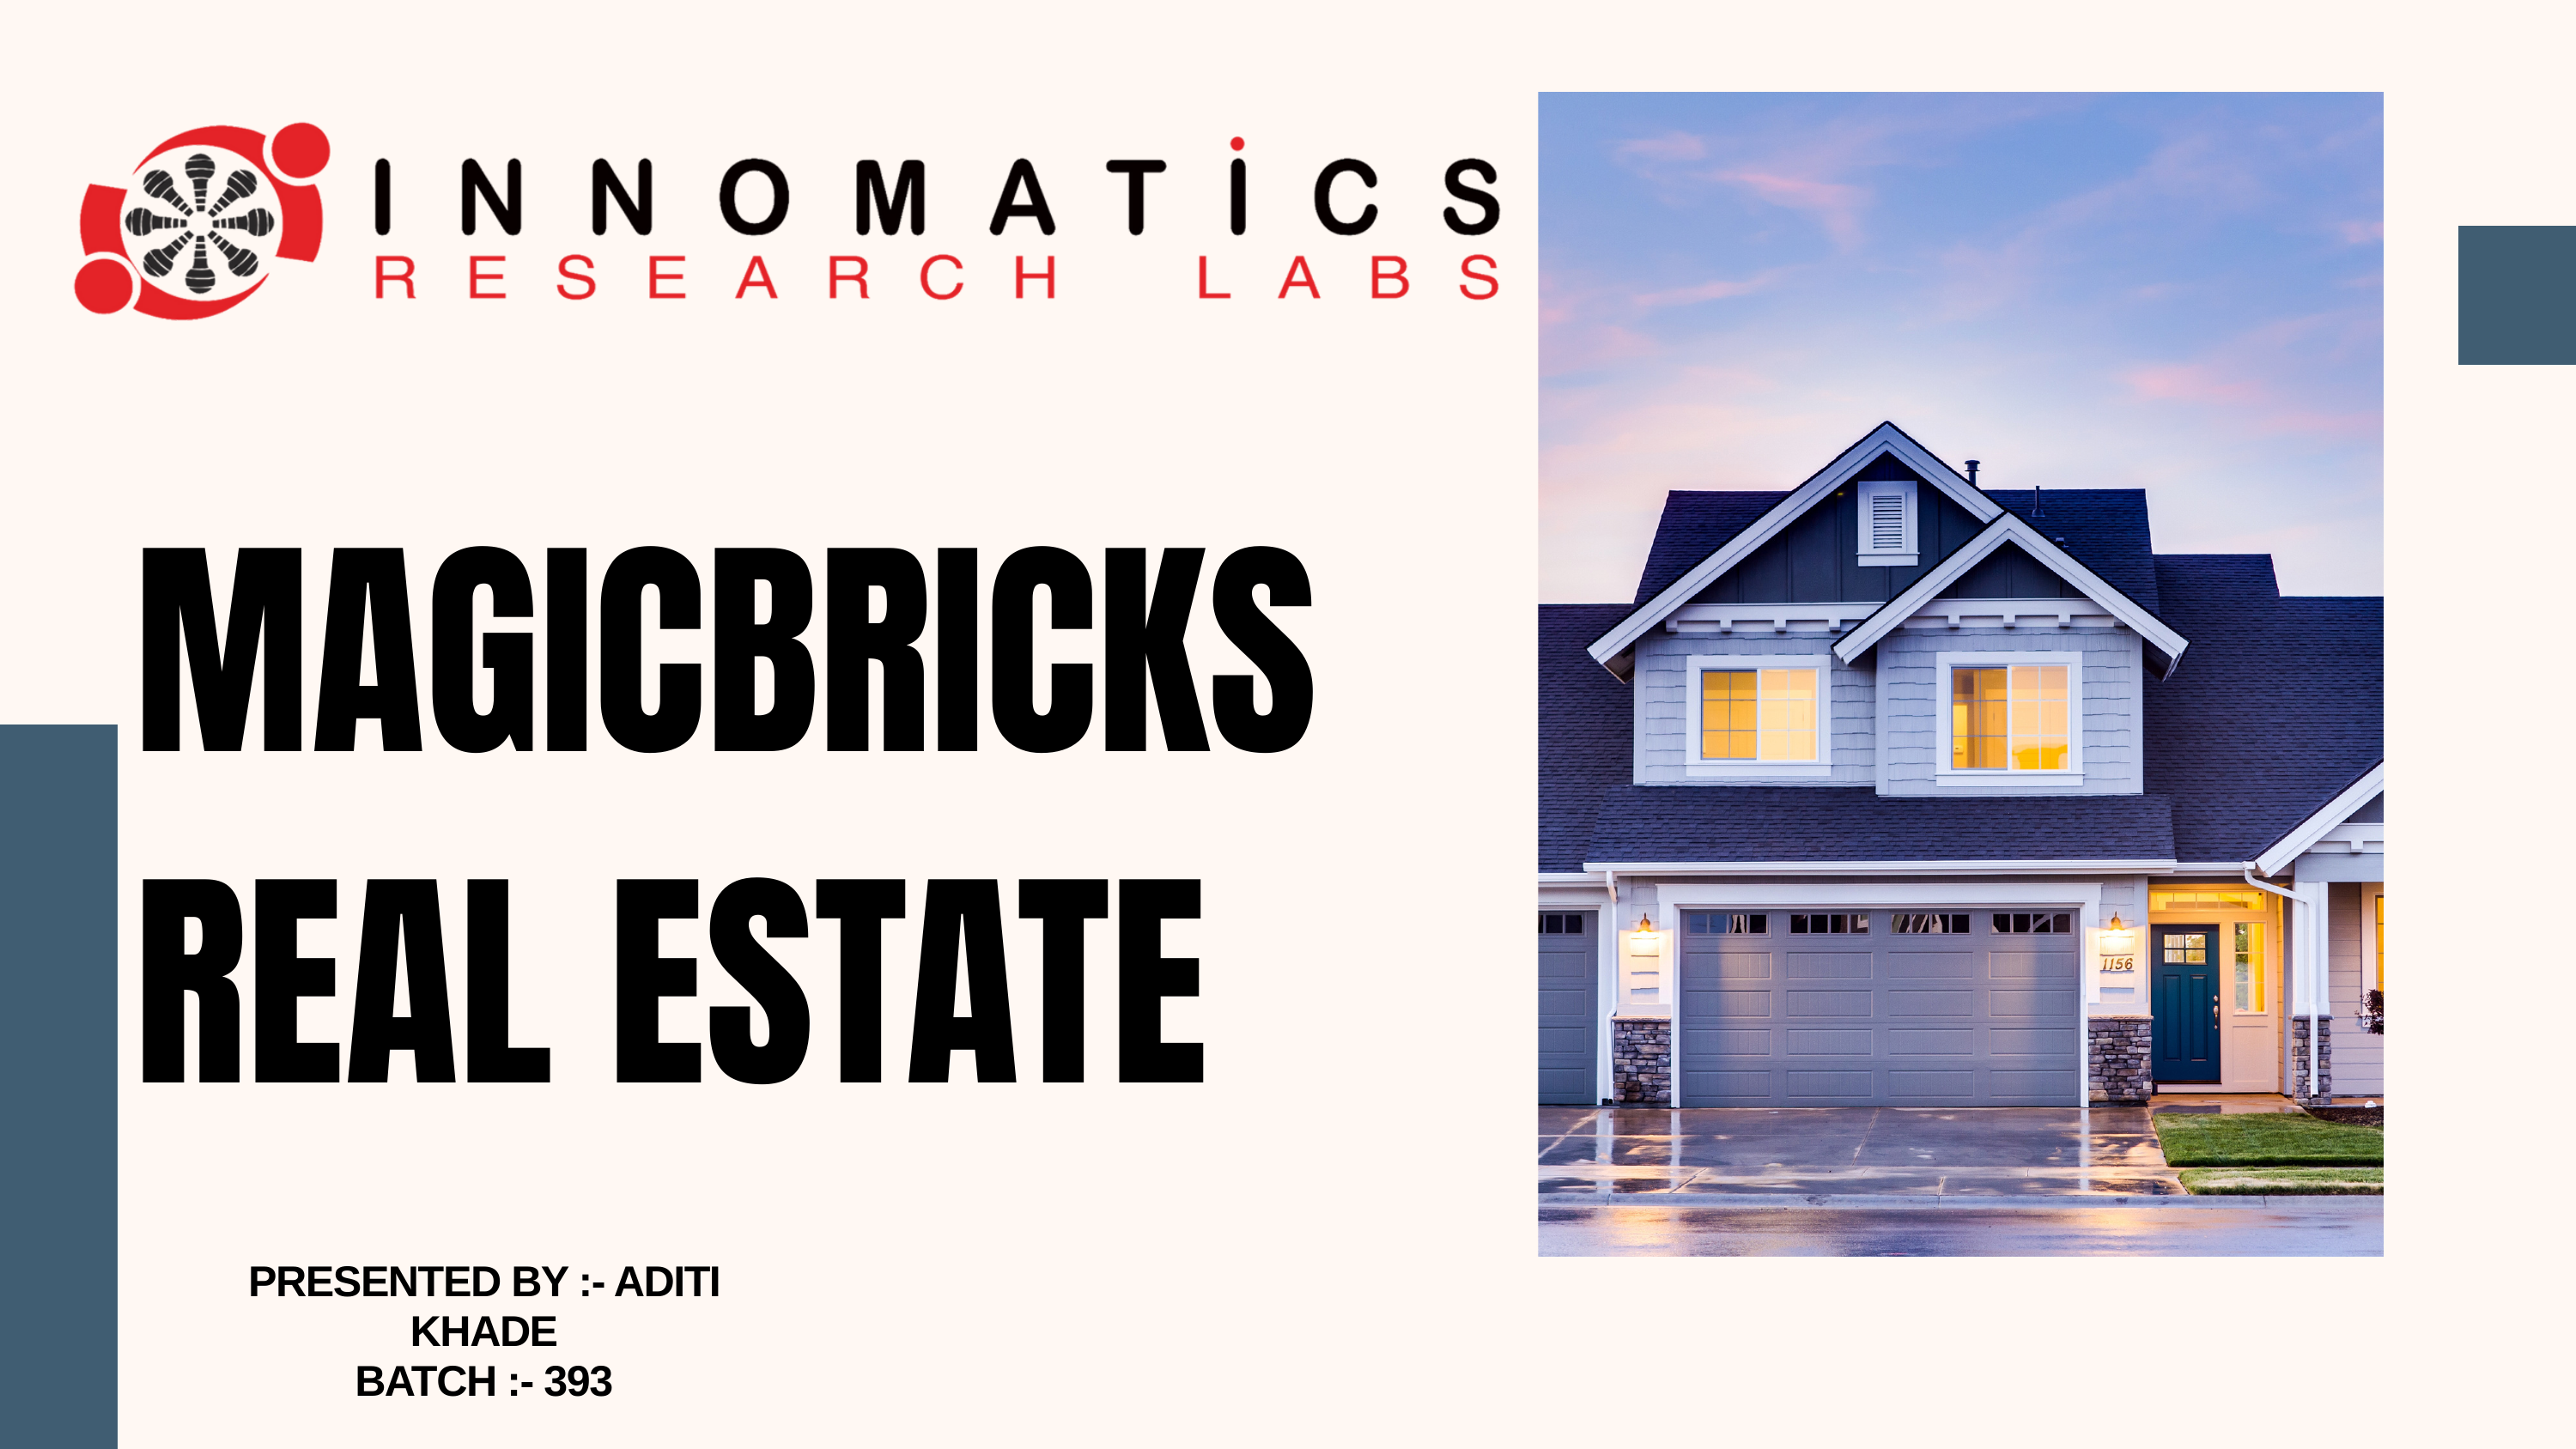

MAGICBRICKS  REAL ESTATE

PRESENTED BY :- ADITI KHADE
BATCH :- 393